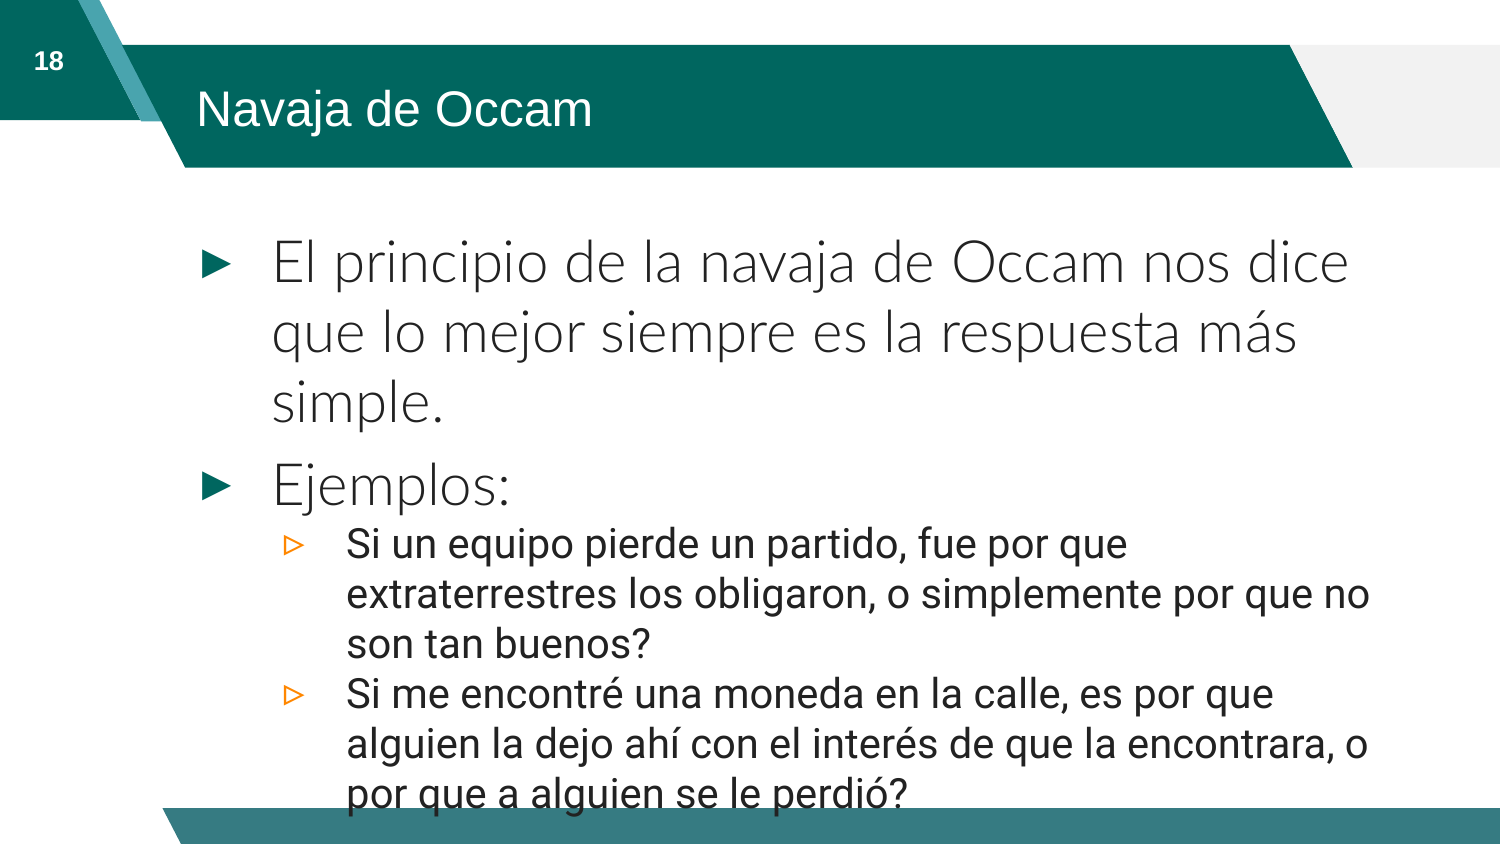

18
# Navaja de Occam
El principio de la navaja de Occam nos dice que lo mejor siempre es la respuesta más simple.
Ejemplos:
Si un equipo pierde un partido, fue por que extraterrestres los obligaron, o simplemente por que no son tan buenos?
Si me encontré una moneda en la calle, es por que alguien la dejo ahí con el interés de que la encontrara, o por que a alguien se le perdió?